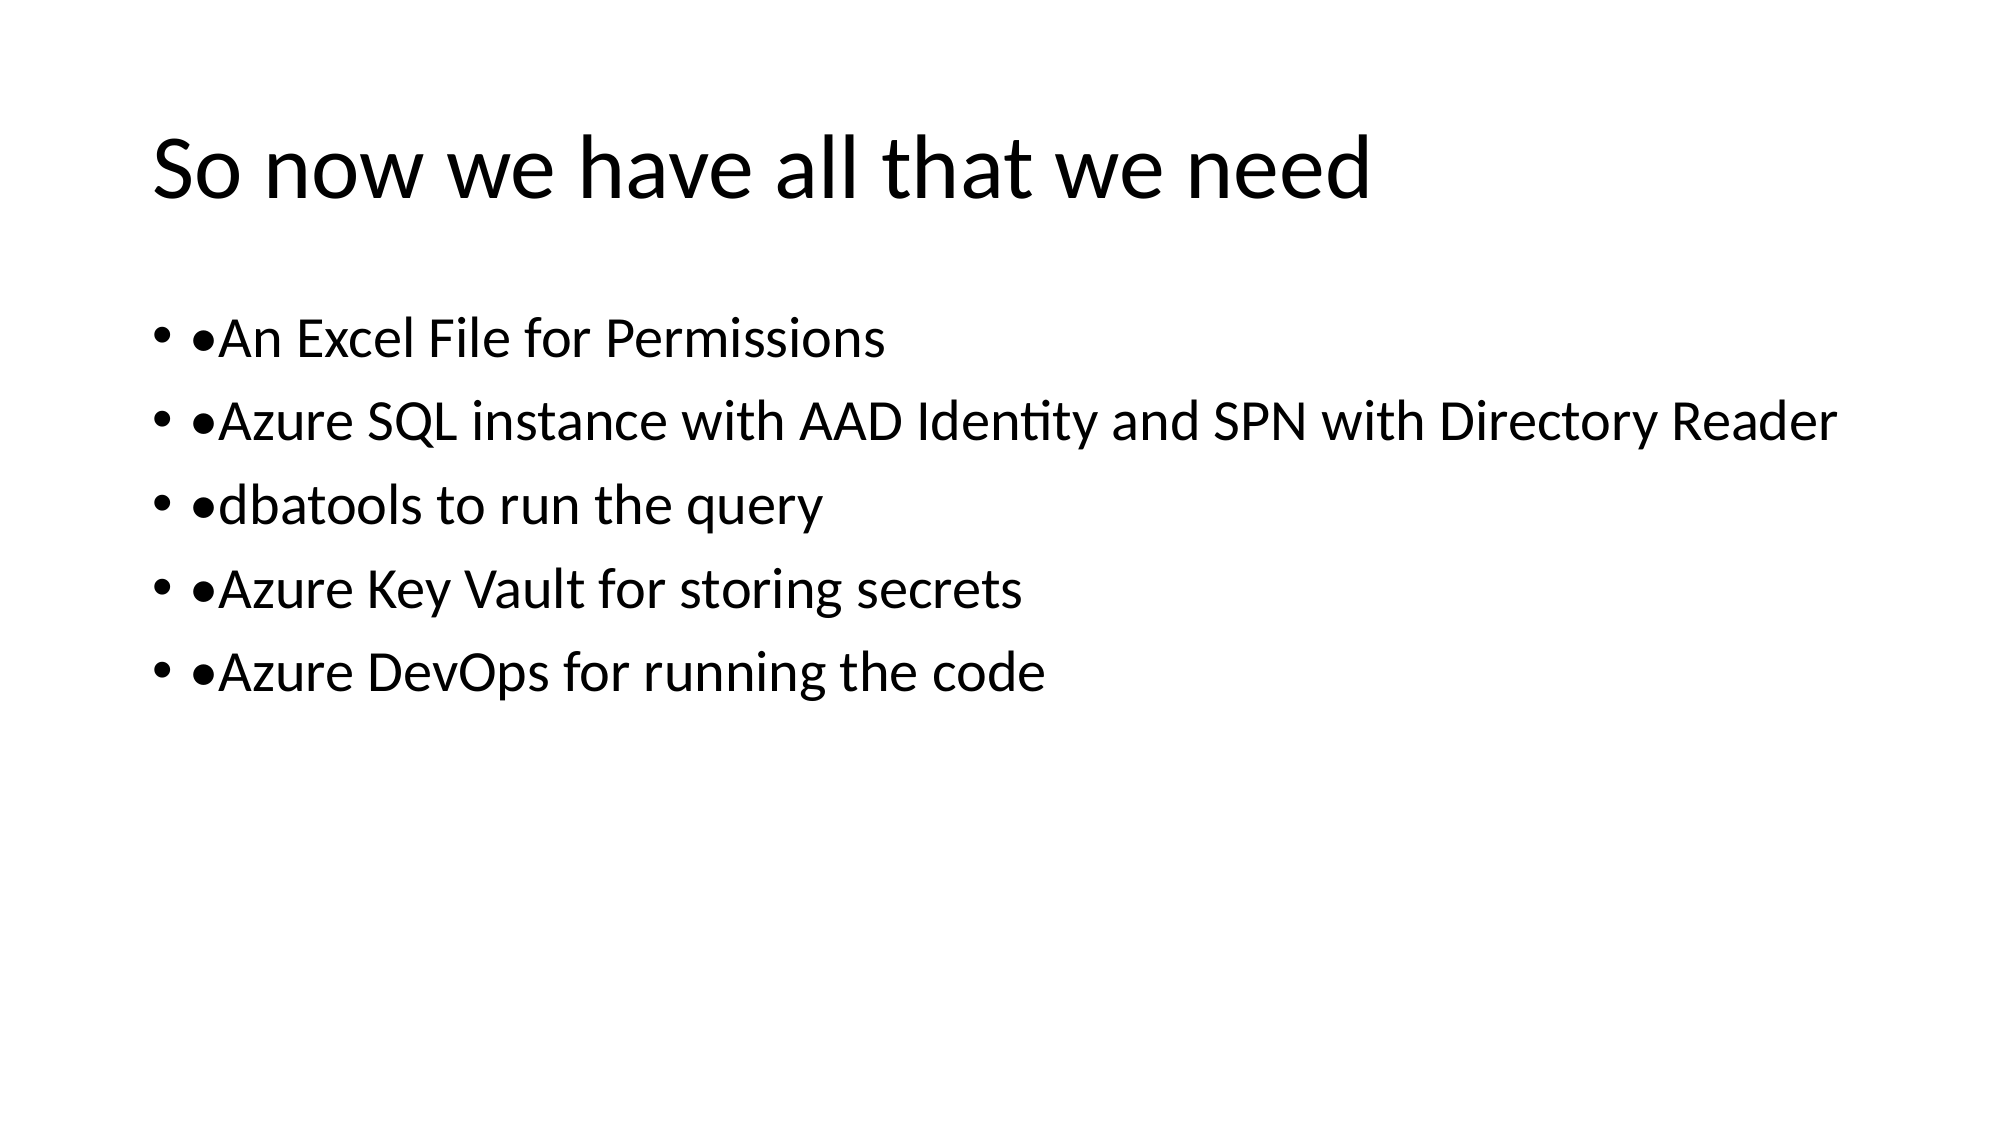

# So now we have all that we need
•An Excel File for Permissions
•Azure SQL instance with AAD Identity and SPN with Directory Reader
•dbatools to run the query
•Azure Key Vault for storing secrets
•Azure DevOps for running the code